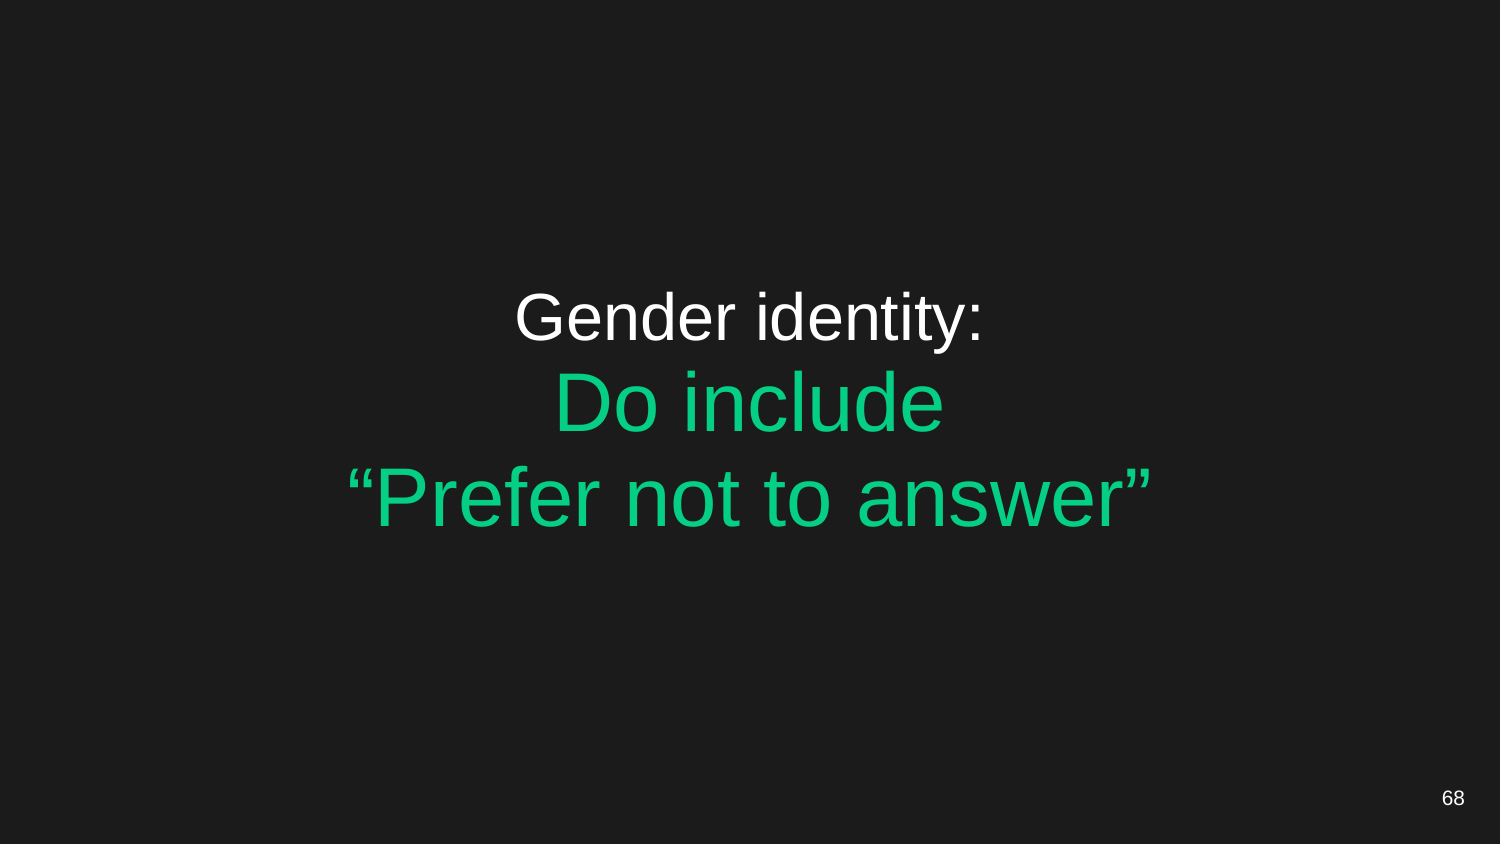

# Gender identity:
Do include
“Prefer not to answer”
68